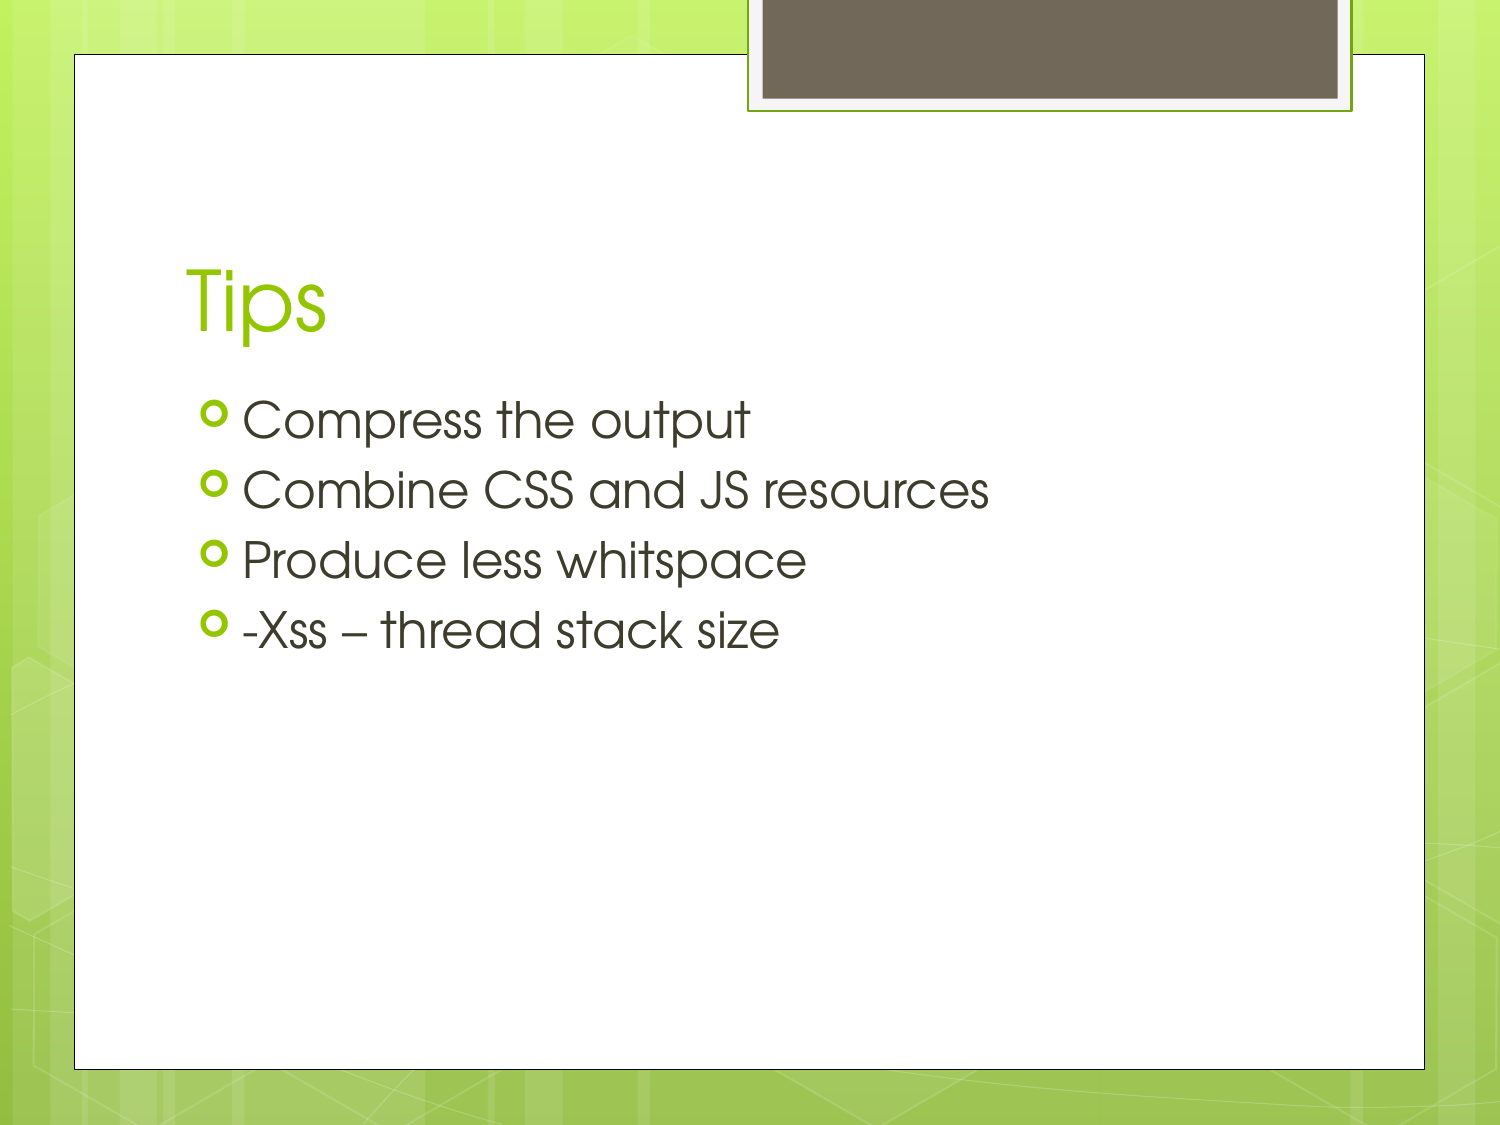

# Tips
Compress the output
Combine CSS and JS resources
Produce less whitspace
-Xss – thread stack size